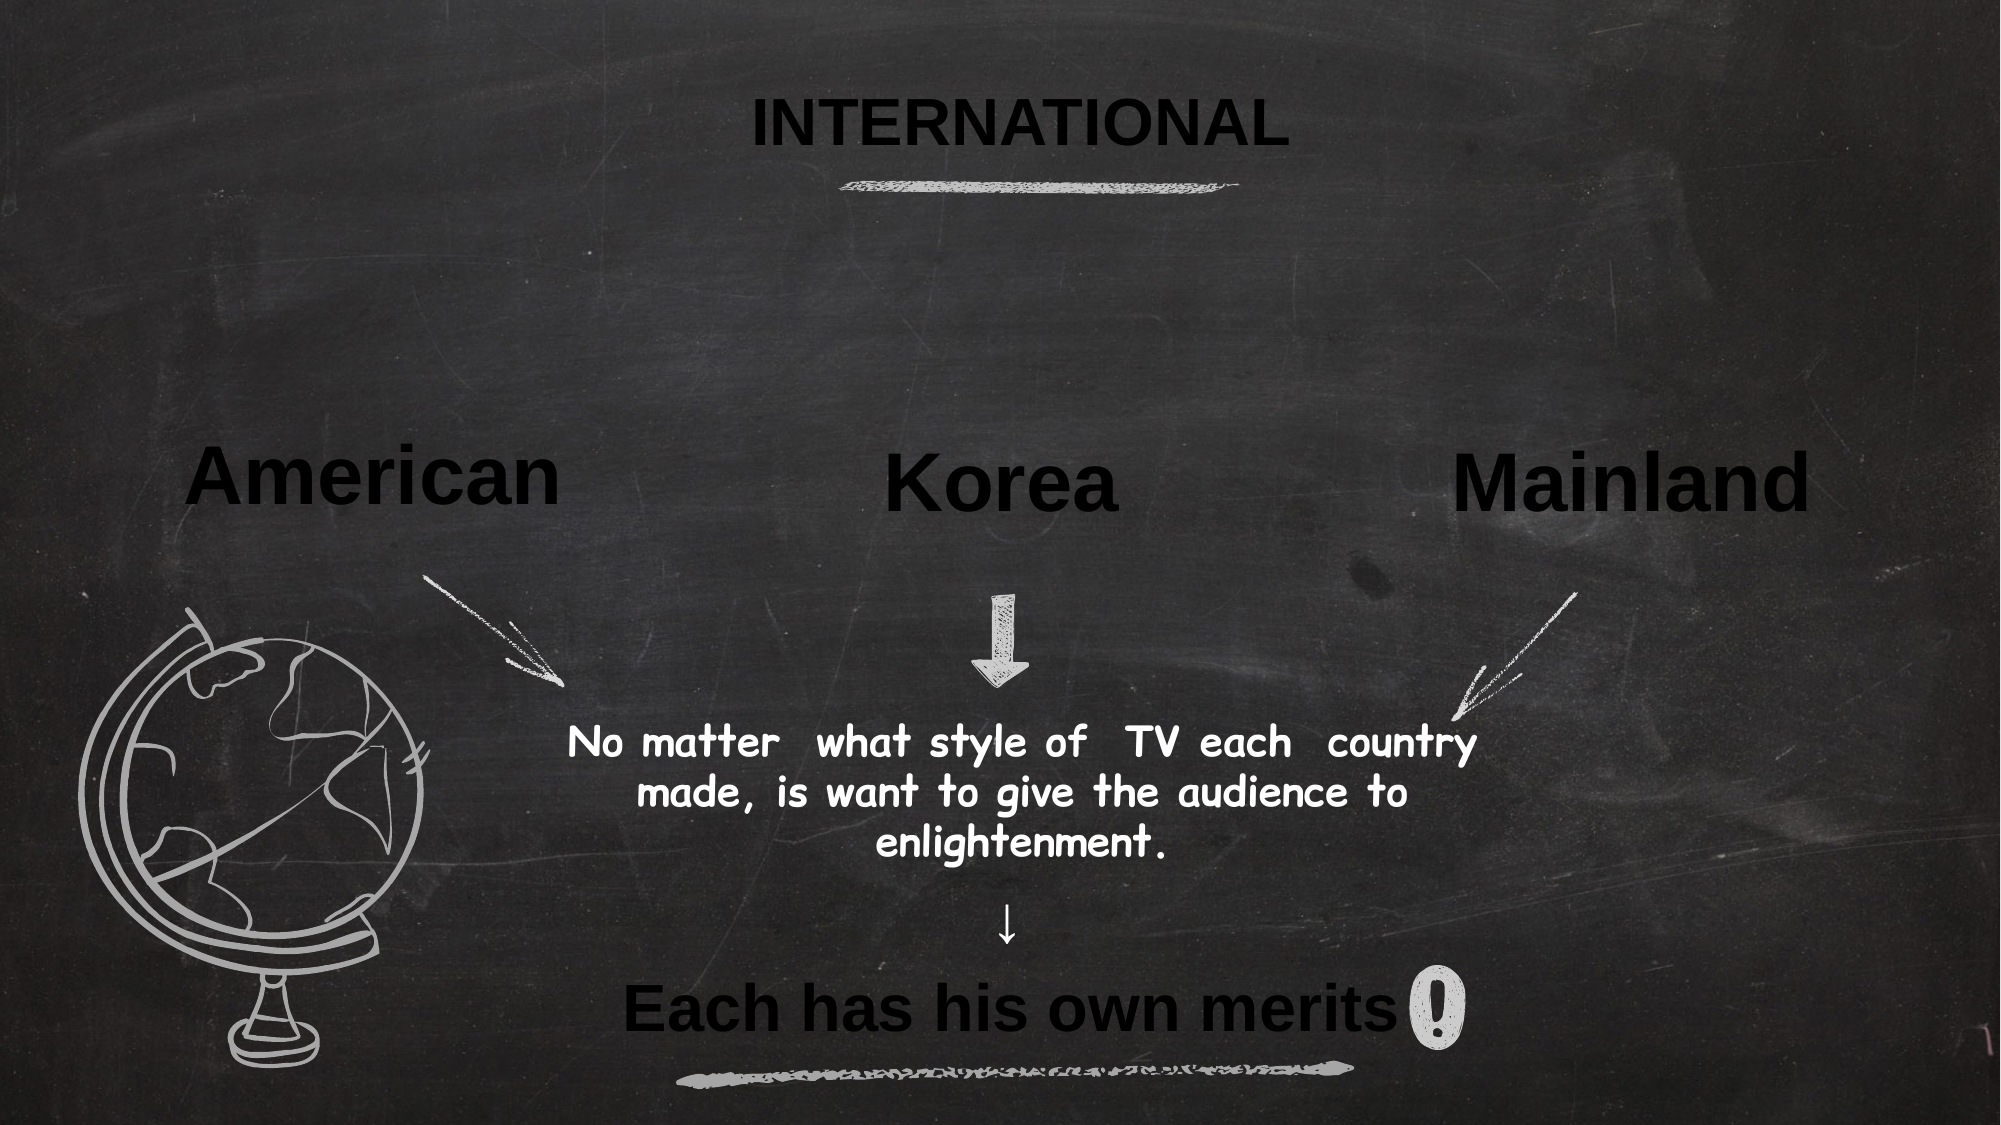

INTERNATIONAL

American

Korea

Mainland

No matter  what style of  TV each  country made, is want to give the audience to enlightenment.
↓
Each has his own merits